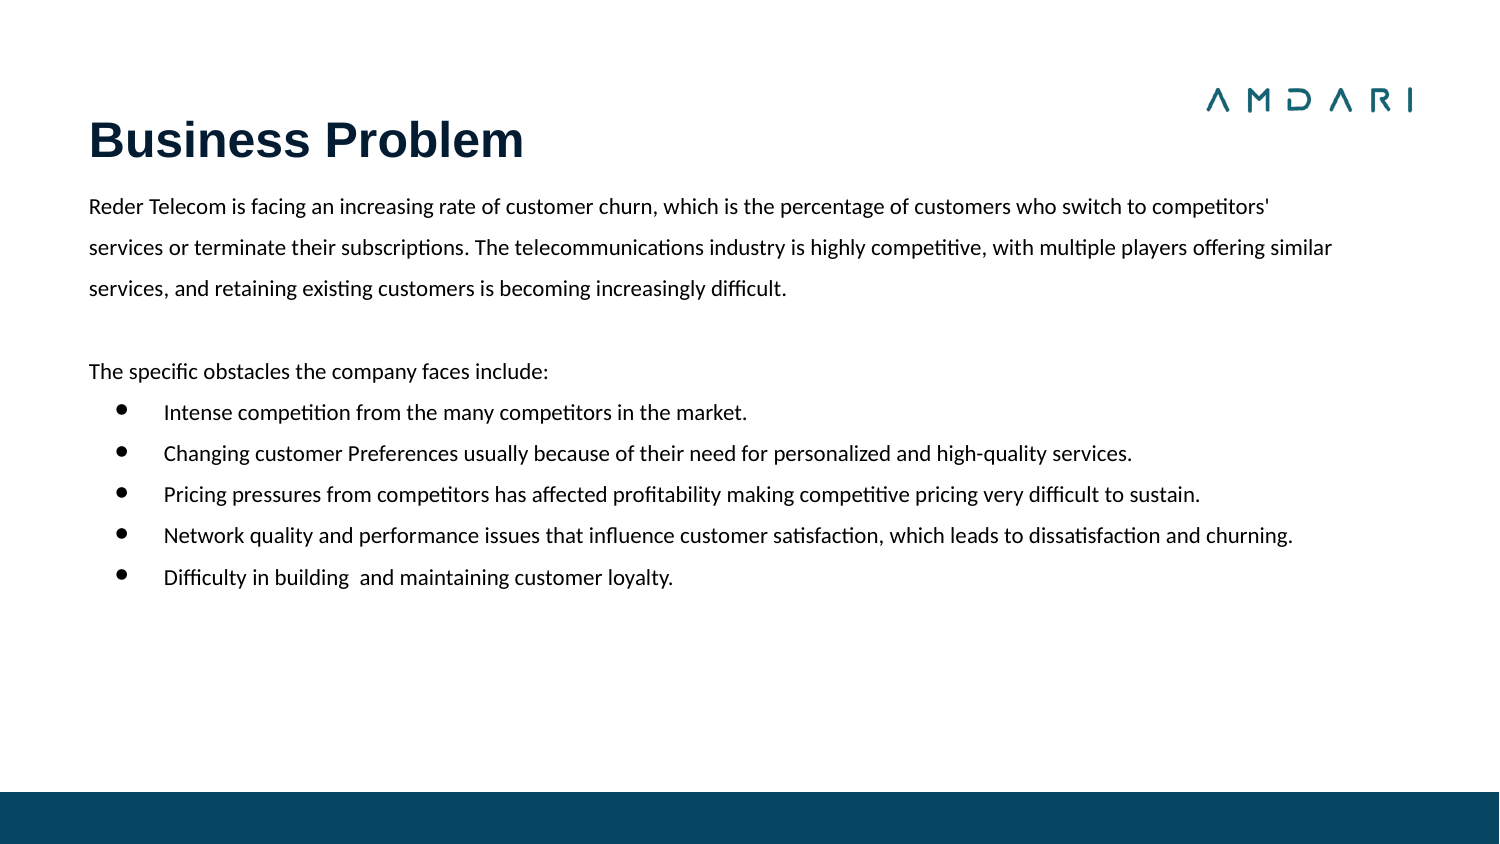

Business Problem
Reder Telecom is facing an increasing rate of customer churn, which is the percentage of customers who switch to competitors' services or terminate their subscriptions. The telecommunications industry is highly competitive, with multiple players offering similar services, and retaining existing customers is becoming increasingly difficult.

The specific obstacles the company faces include:
Intense competition from the many competitors in the market.
Changing customer Preferences usually because of their need for personalized and high-quality services.
Pricing pressures from competitors has affected profitability making competitive pricing very difficult to sustain.
Network quality and performance issues that influence customer satisfaction, which leads to dissatisfaction and churning.
Difficulty in building  and maintaining customer loyalty.